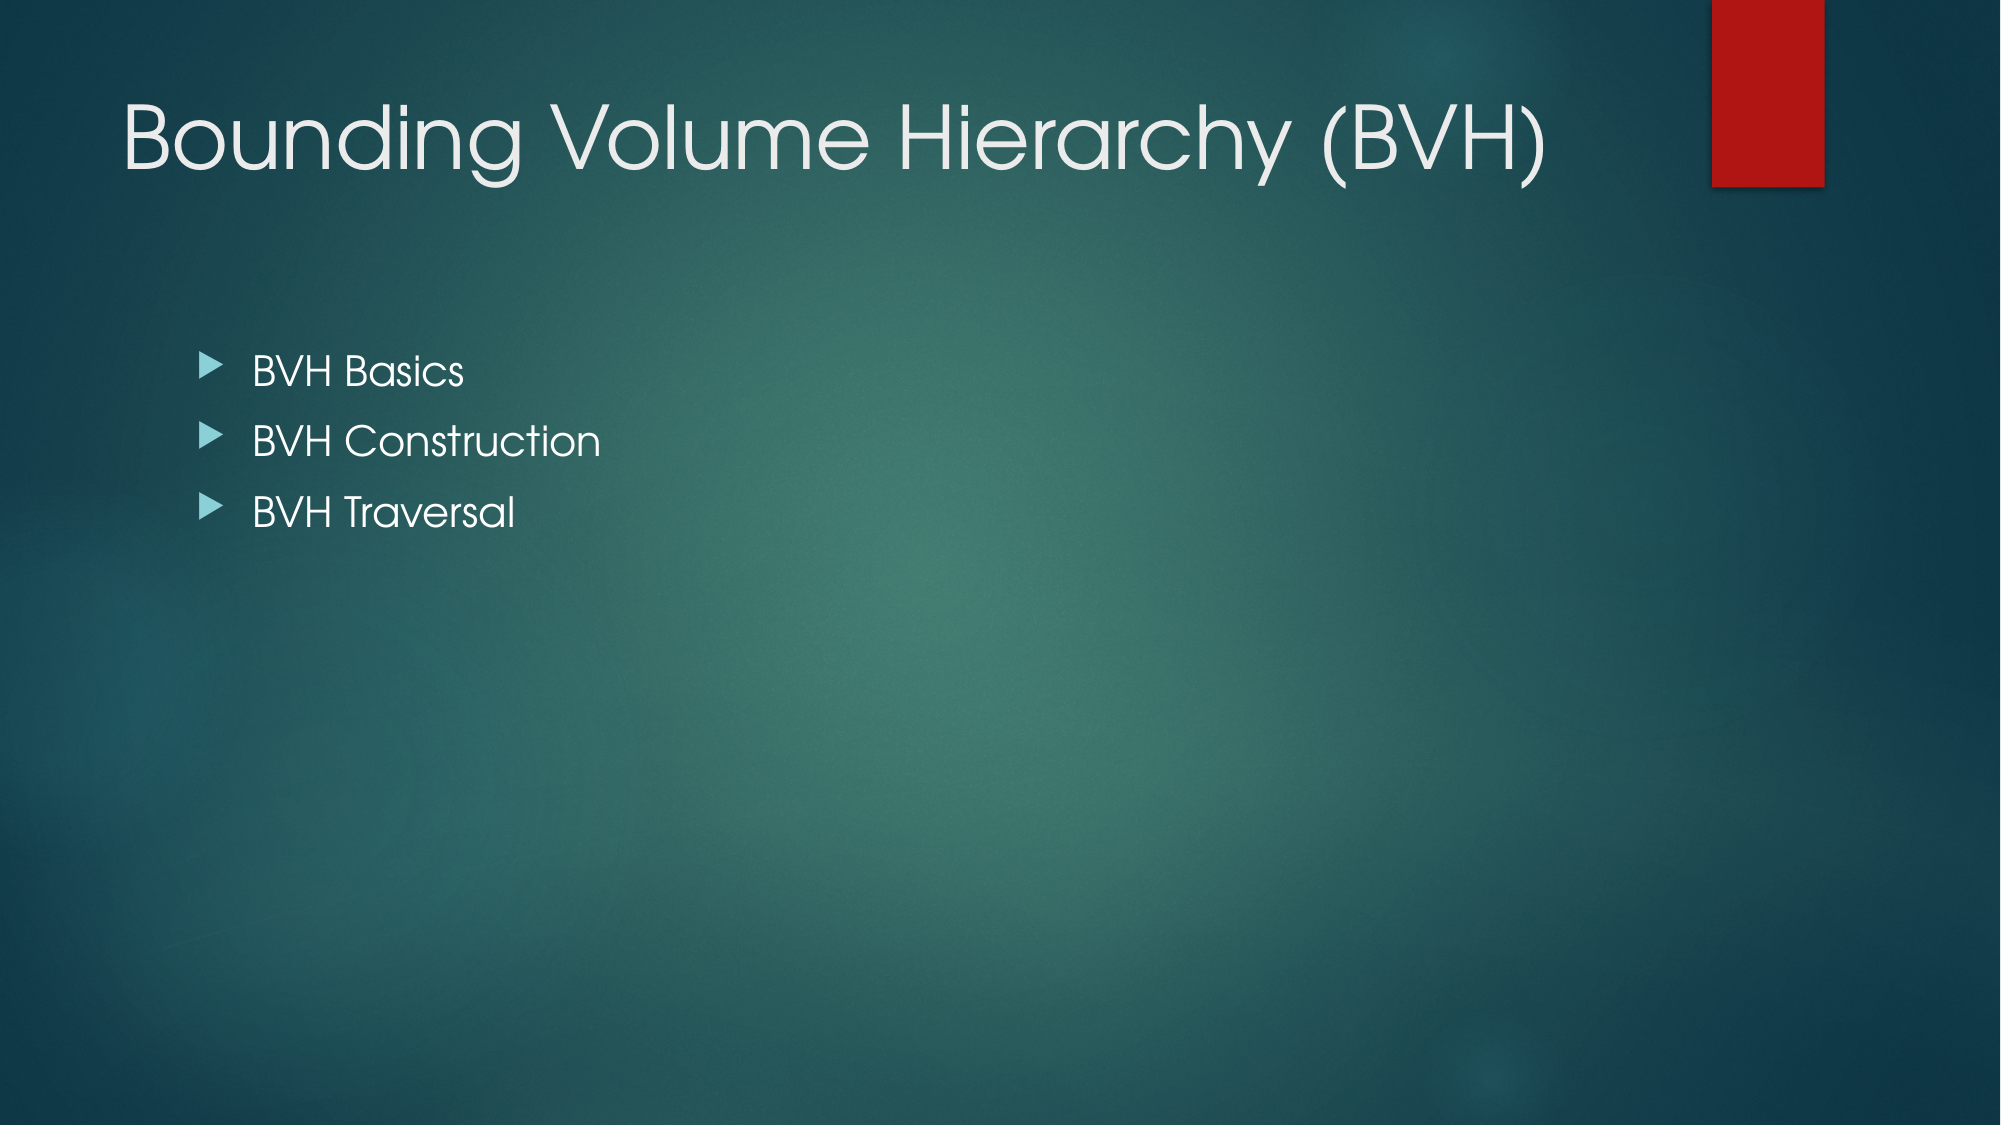

# Bounding Volume Hierarchy (BVH)
BVH Basics
BVH Construction
BVH Traversal